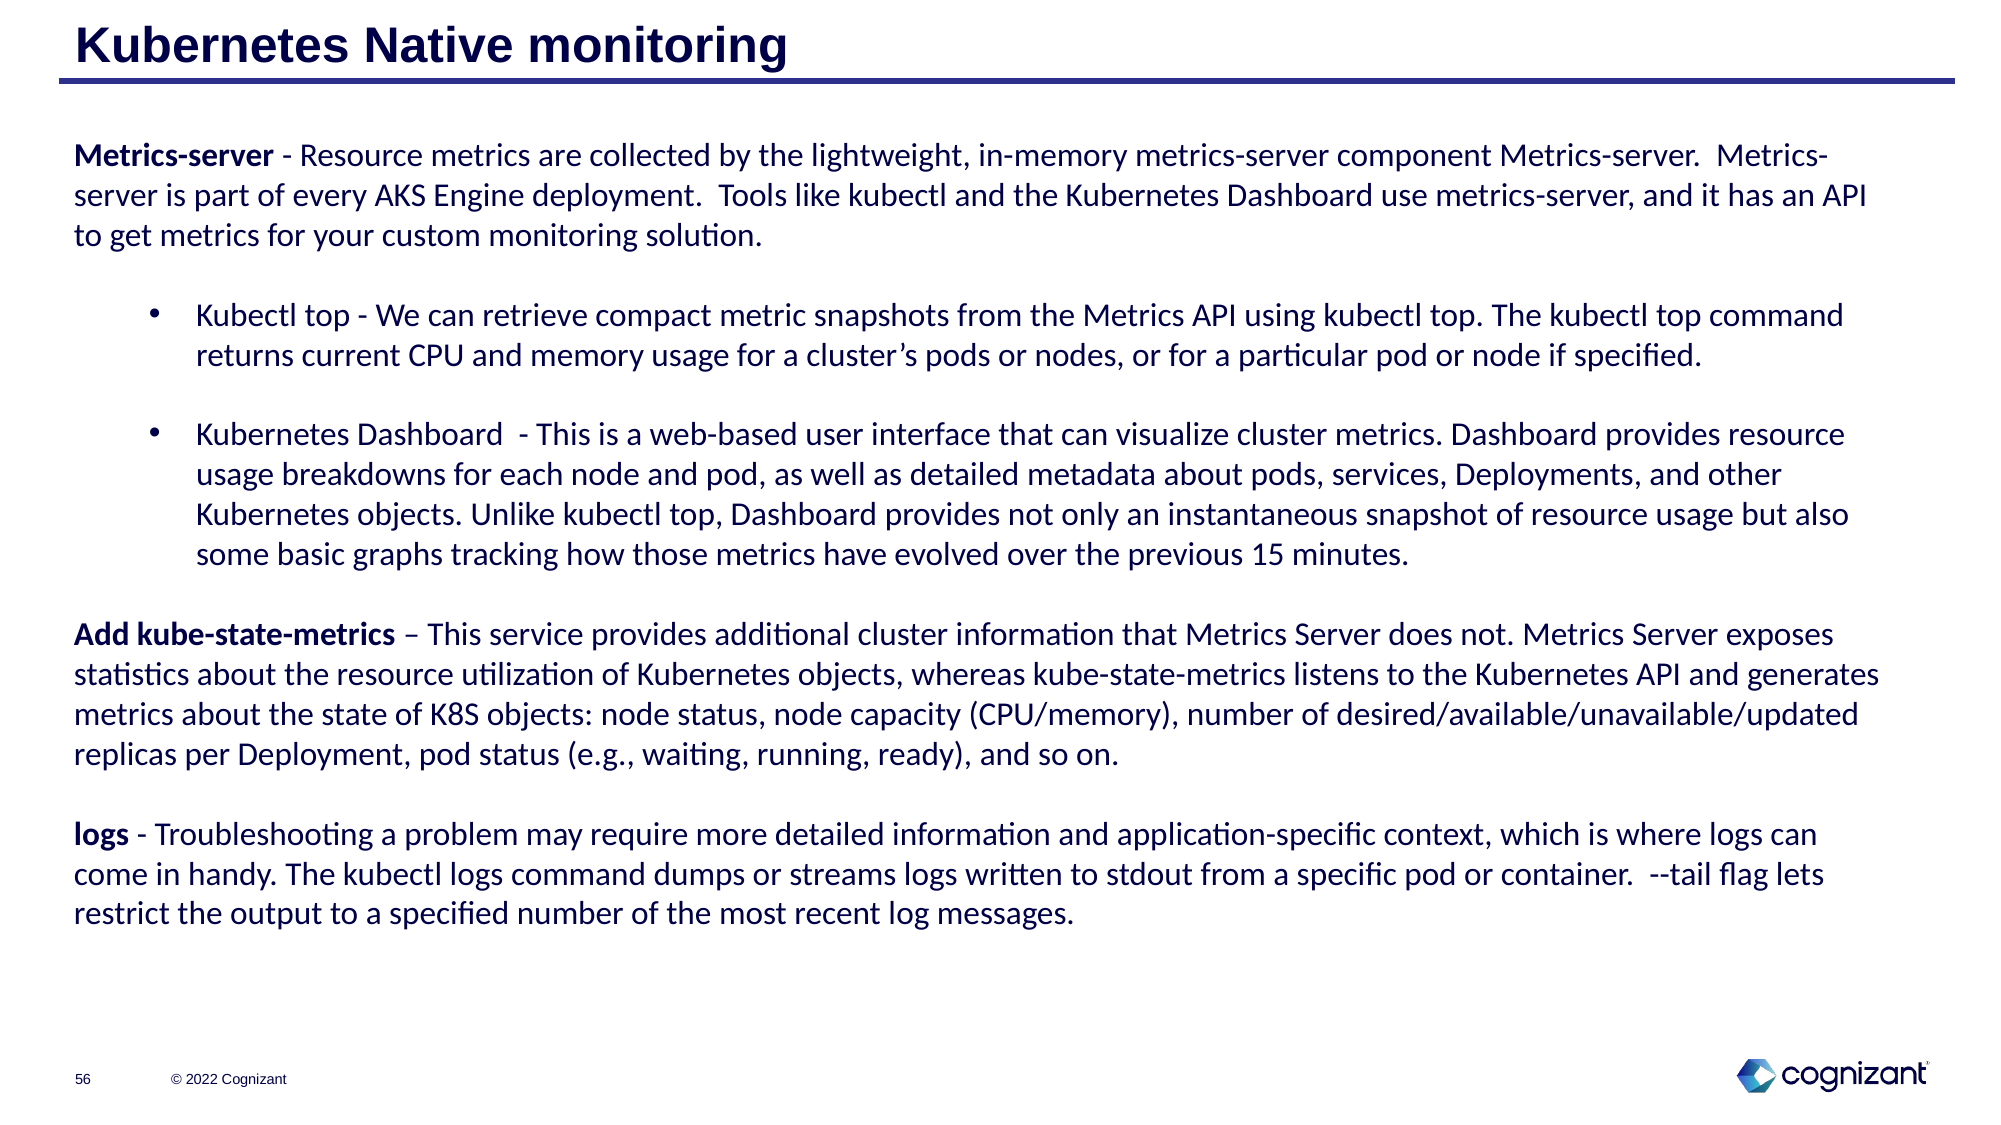

# Kubernetes Native monitoring
Metrics-server - Resource metrics are collected by the lightweight, in-memory metrics-server component Metrics-server.  Metrics-server is part of every AKS Engine deployment.  Tools like kubectl and the Kubernetes Dashboard use metrics-server, and it has an API to get metrics for your custom monitoring solution.

Kubectl top - We can retrieve compact metric snapshots from the Metrics API using kubectl top. The kubectl top command returns current CPU and memory usage for a cluster’s pods or nodes, or for a particular pod or node if specified.

Kubernetes Dashboard  - This is a web-based user interface that can visualize cluster metrics. Dashboard provides resource usage breakdowns for each node and pod, as well as detailed metadata about pods, services, Deployments, and other Kubernetes objects. Unlike kubectl top, Dashboard provides not only an instantaneous snapshot of resource usage but also some basic graphs tracking how those metrics have evolved over the previous 15 minutes.

Add kube-state-metrics – This service provides additional cluster information that Metrics Server does not. Metrics Server exposes statistics about the resource utilization of Kubernetes objects, whereas kube-state-metrics listens to the Kubernetes API and generates metrics about the state of K8S objects: node status, node capacity (CPU/memory), number of desired/available/unavailable/updated replicas per Deployment, pod status (e.g., waiting, running, ready), and so on.

logs - Troubleshooting a problem may require more detailed information and application-specific context, which is where logs can come in handy. The kubectl logs command dumps or streams logs written to stdout from a specific pod or container.  --tail flag lets restrict the output to a specified number of the most recent log messages.

© 2022 Cognizant
56